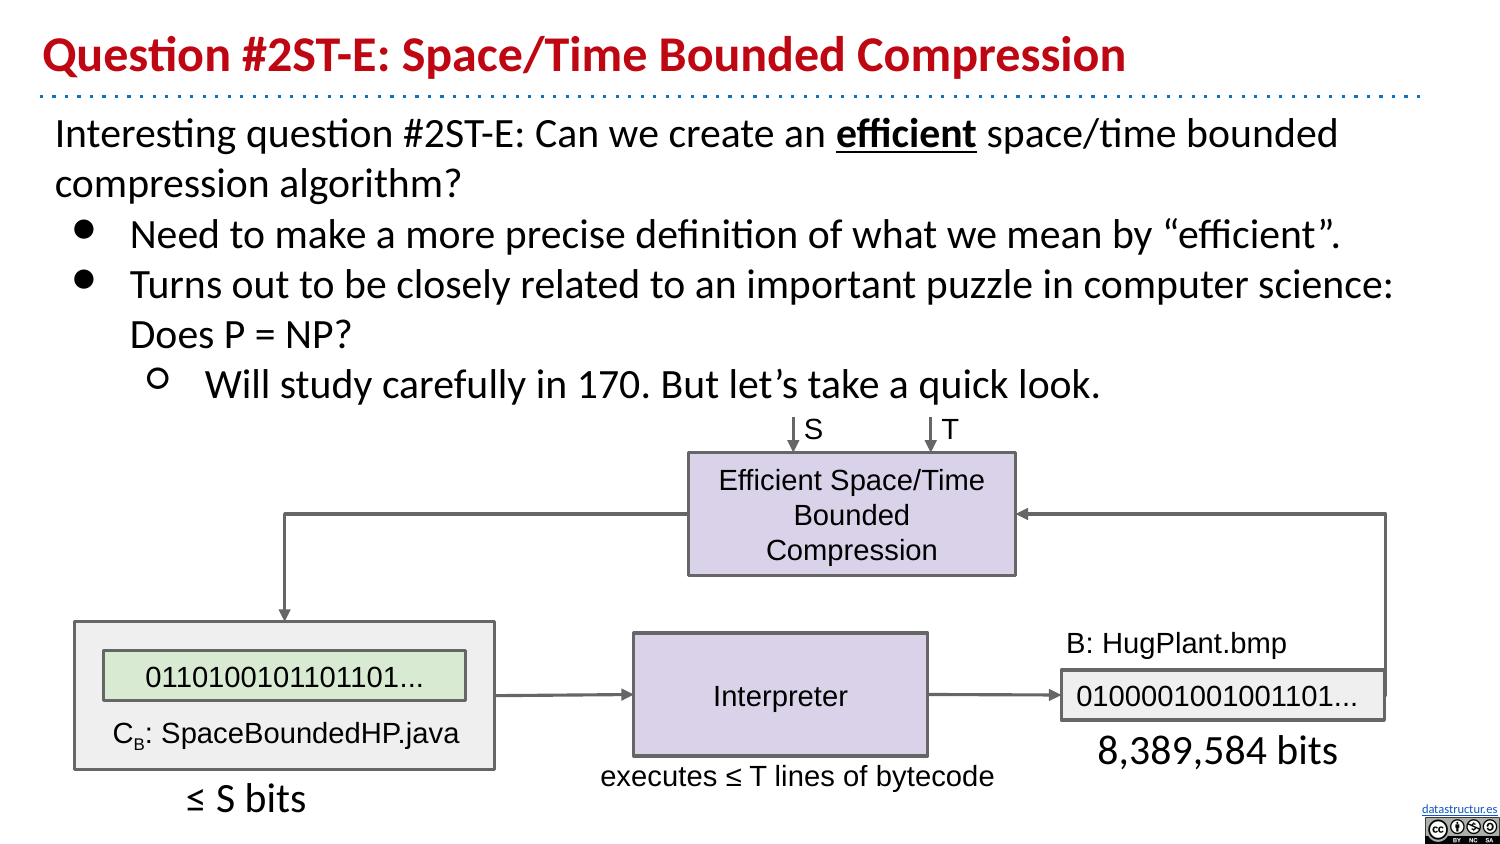

# Question #2ST-E: Space/Time Bounded Compression
Interesting question #2ST-E: Can we create an efficient space/time bounded compression algorithm?
Need to make a more precise definition of what we mean by “efficient”.
Turns out to be closely related to an important puzzle in computer science: Does P = NP?
Will study carefully in 170. But let’s take a quick look.
S
T
Efficient Space/Time Bounded
Compression
B: HugPlant.bmp
0100001001001101...
8,389,584 bits

0110100101101101...
CB: SpaceBoundedHP.java
≤ S bits
Interpreter
executes ≤ T lines of bytecode